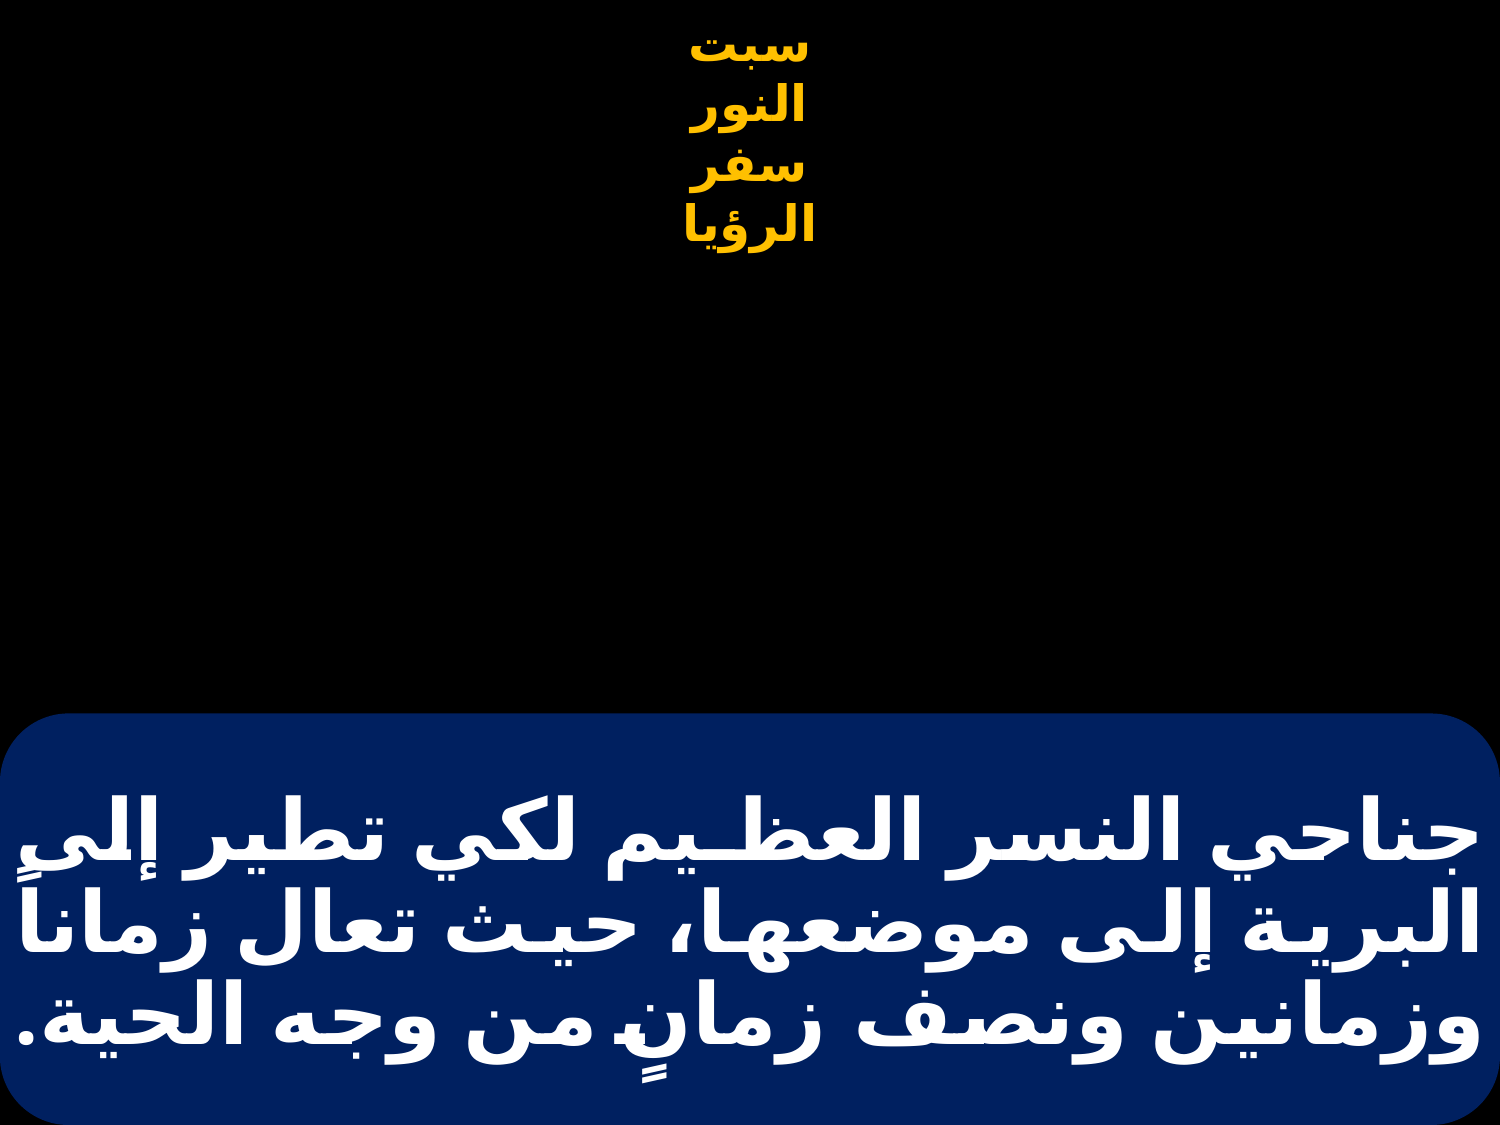

# جناحي النسر العظـيم لكي تطير إلى البرية إلى موضعها، حيث تعال زماناً وزمانين ونصف زمانٍ من وجه الحية.